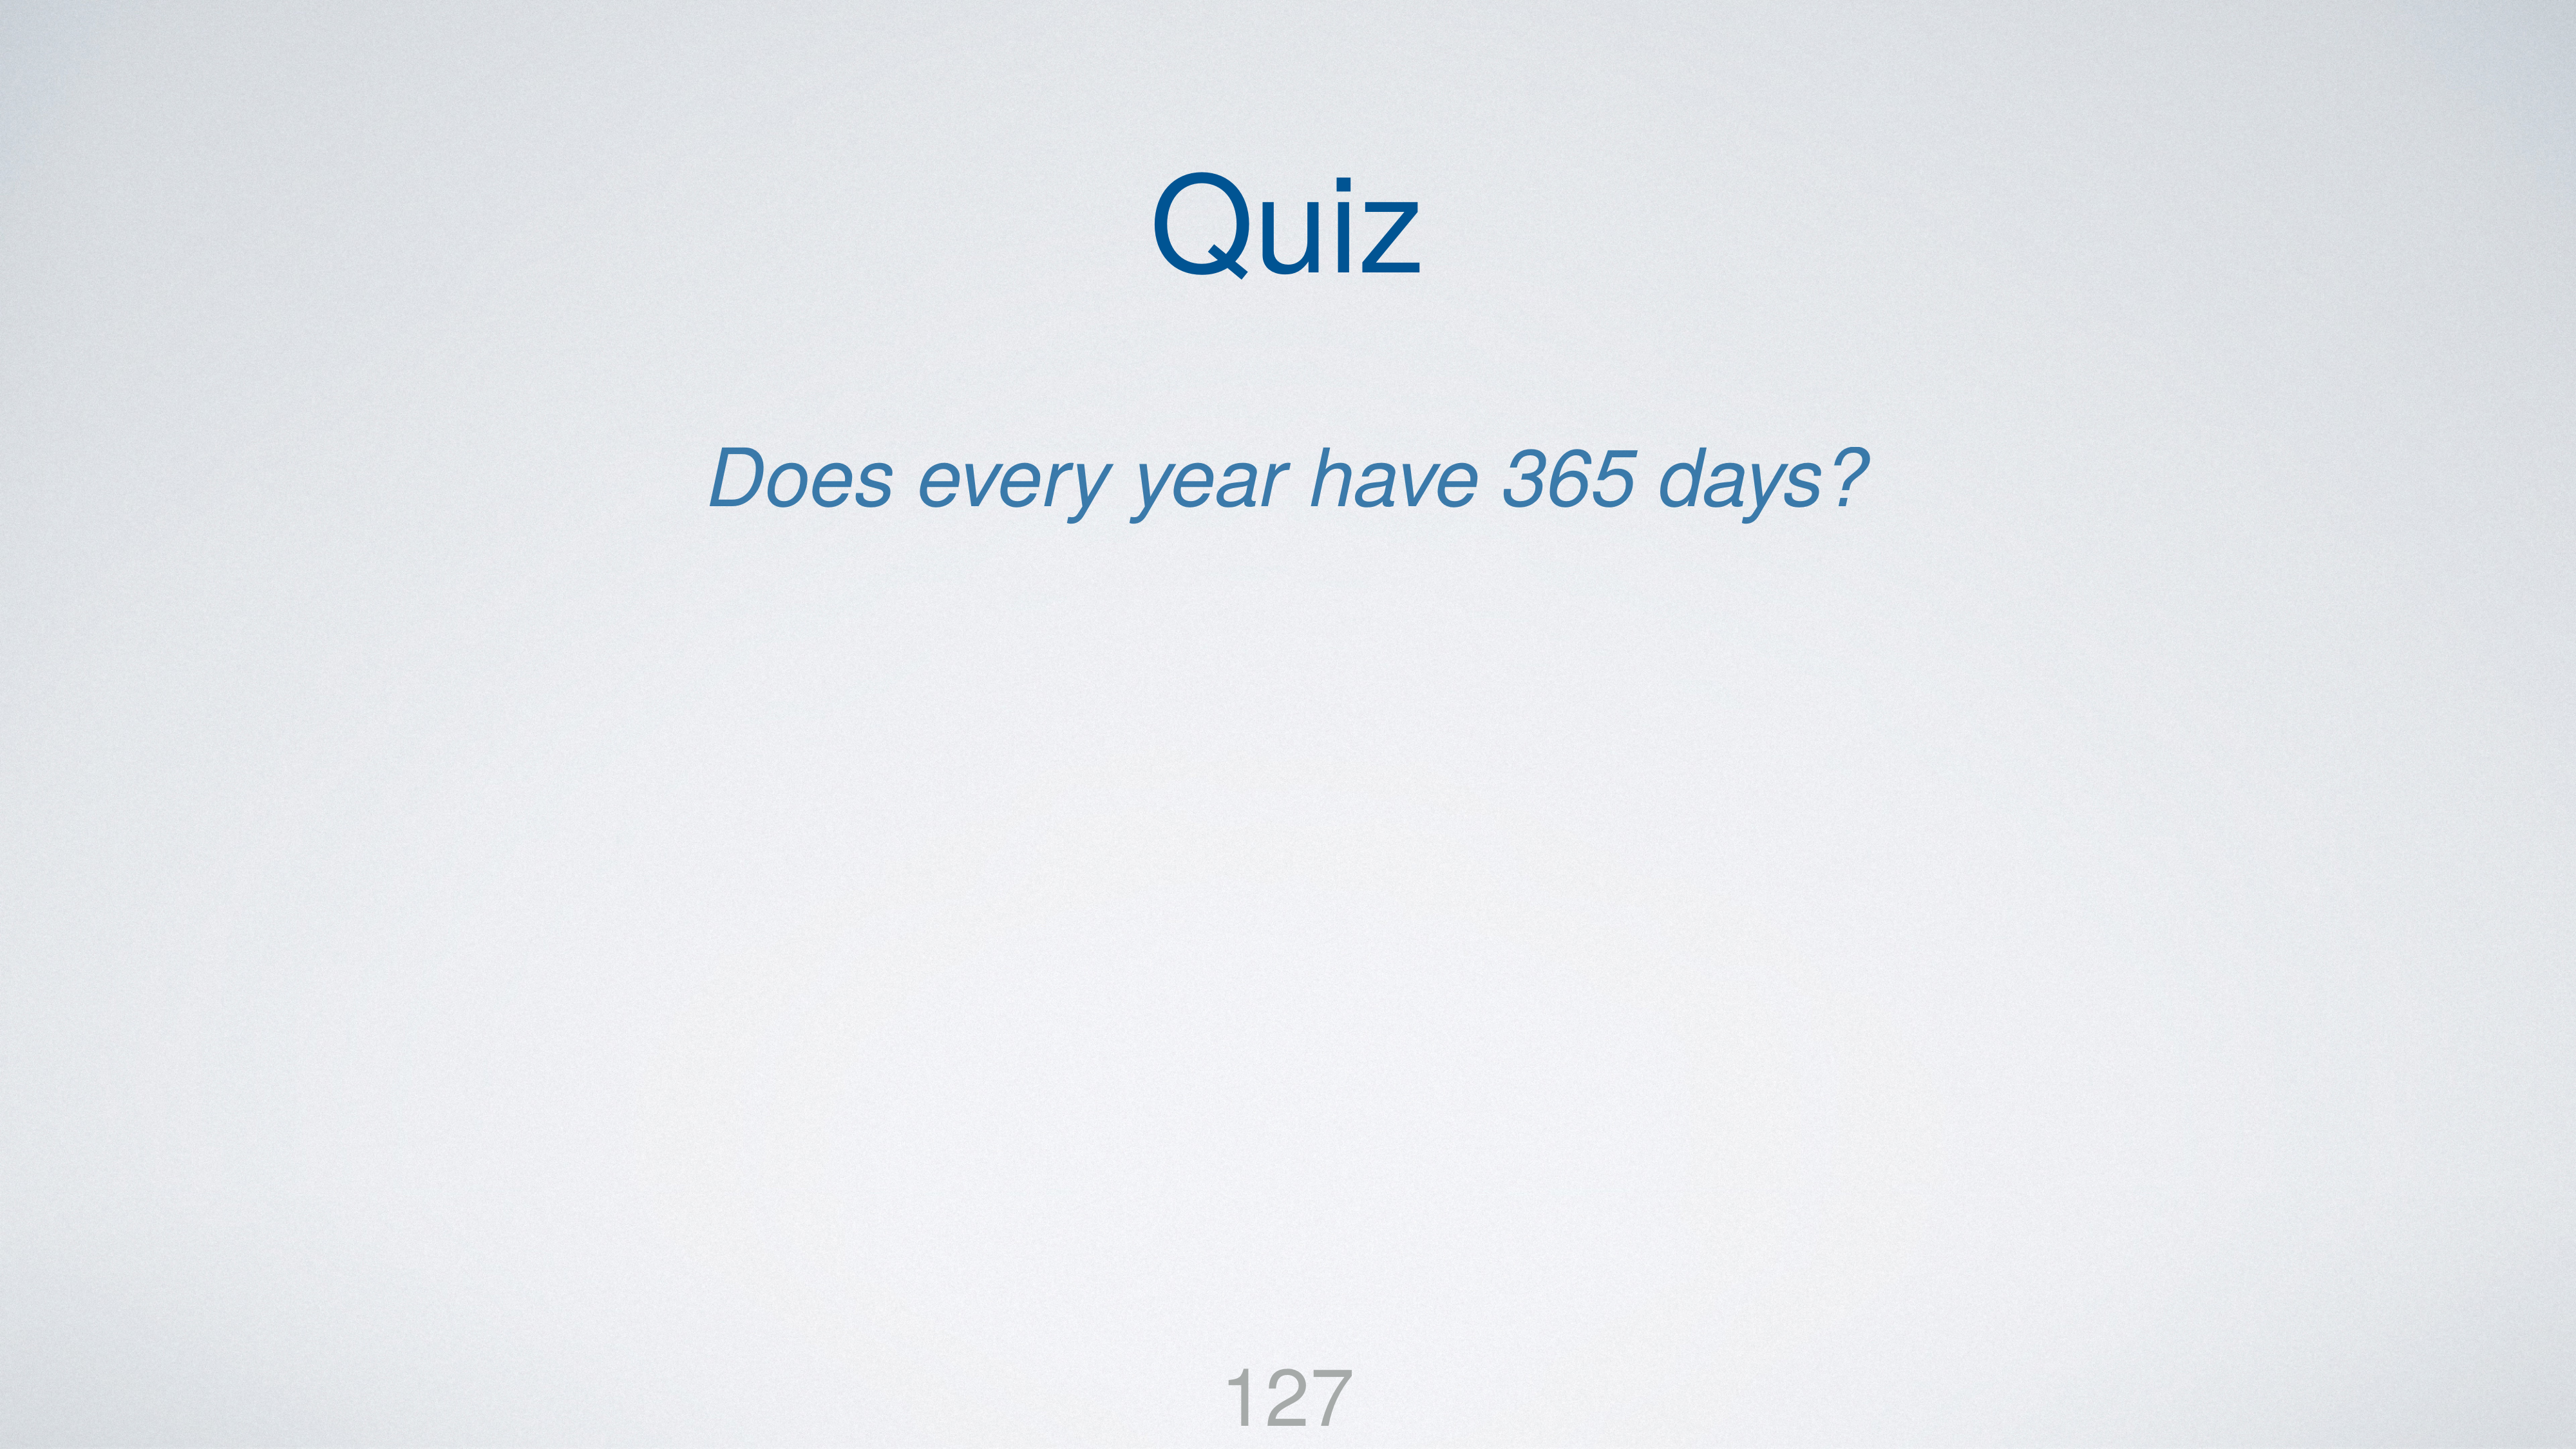

Quiz
Does every year have 365 days?
127